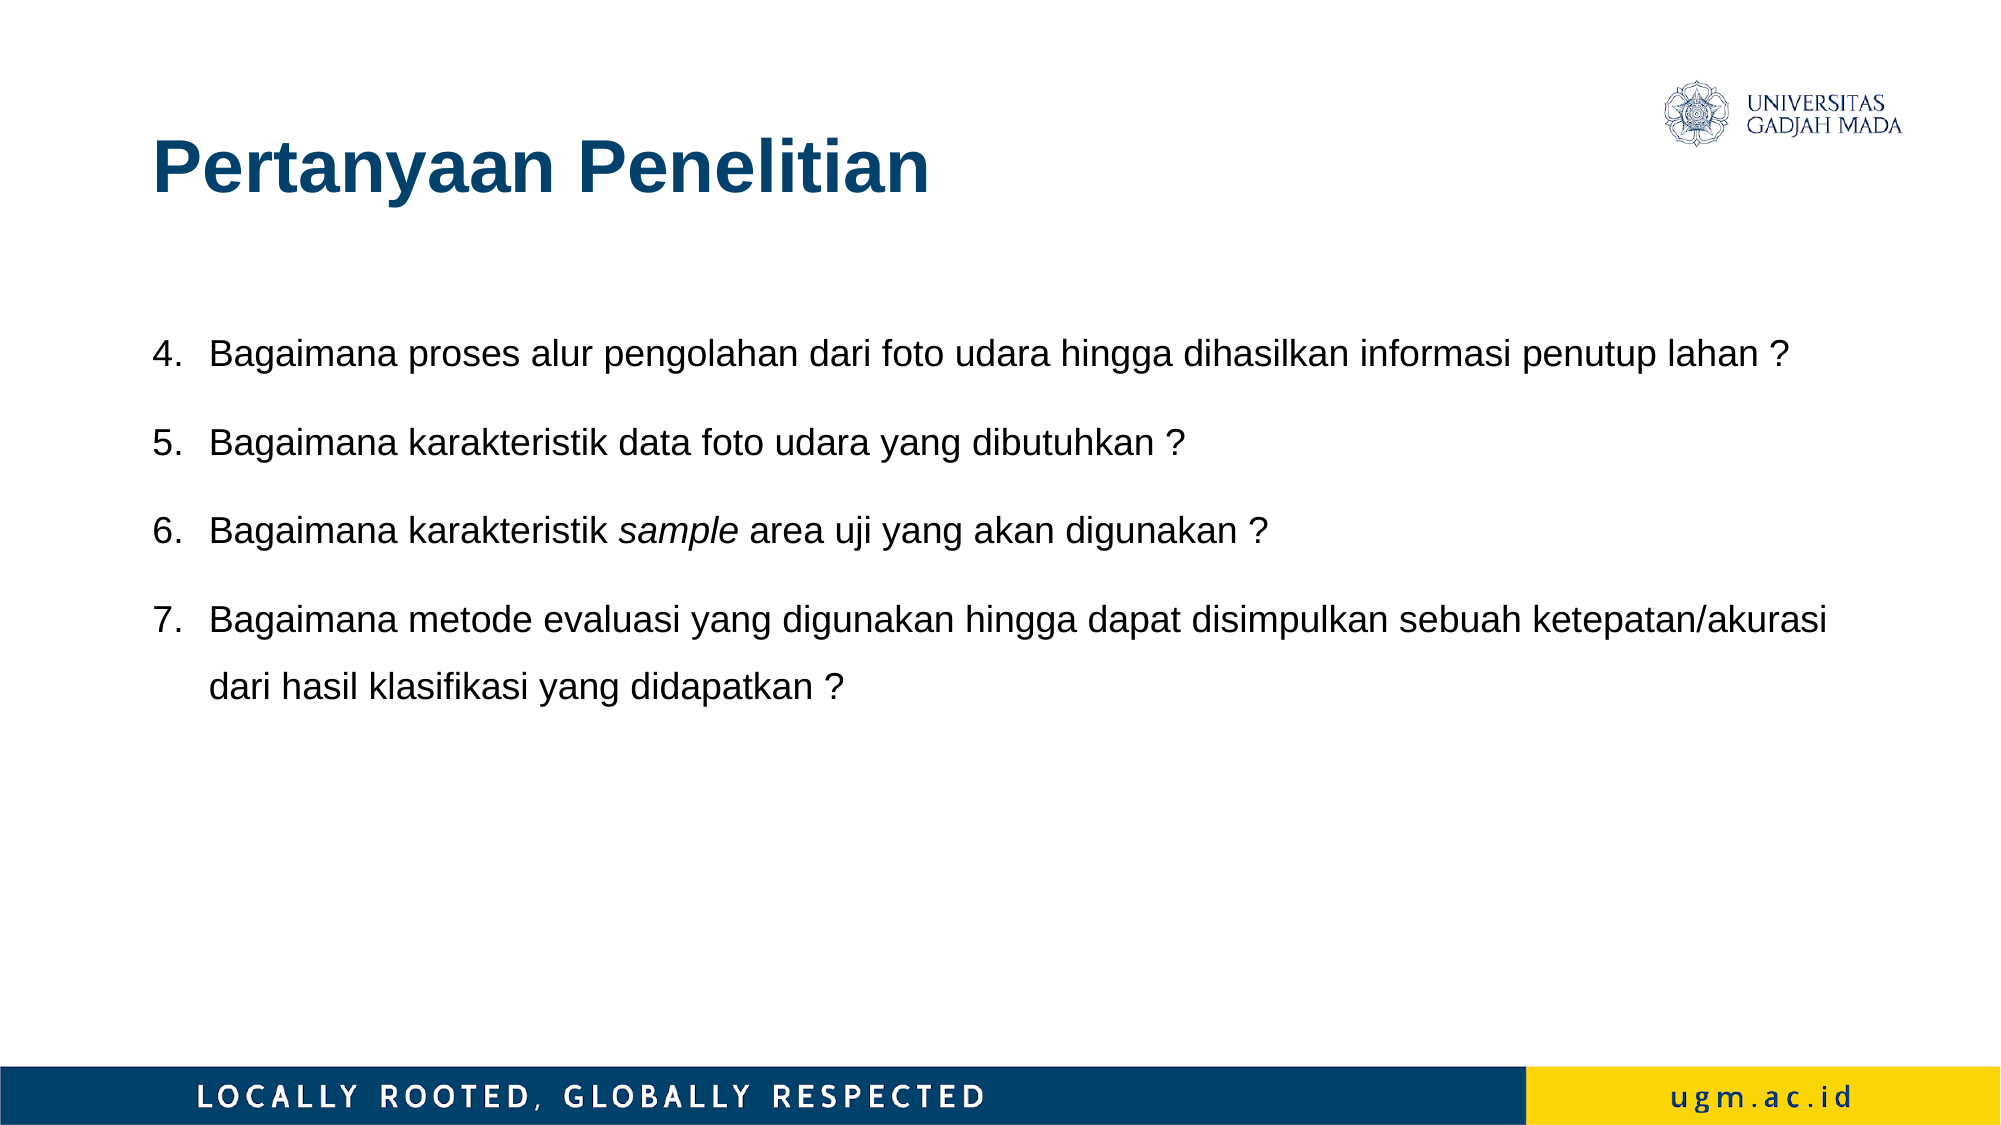

# Pertanyaan Penelitian
Bagaimana proses alur pengolahan dari foto udara hingga dihasilkan informasi penutup lahan ?
Bagaimana karakteristik data foto udara yang dibutuhkan ?
Bagaimana karakteristik sample area uji yang akan digunakan ?
Bagaimana metode evaluasi yang digunakan hingga dapat disimpulkan sebuah ketepatan/akurasi dari hasil klasifikasi yang didapatkan ?